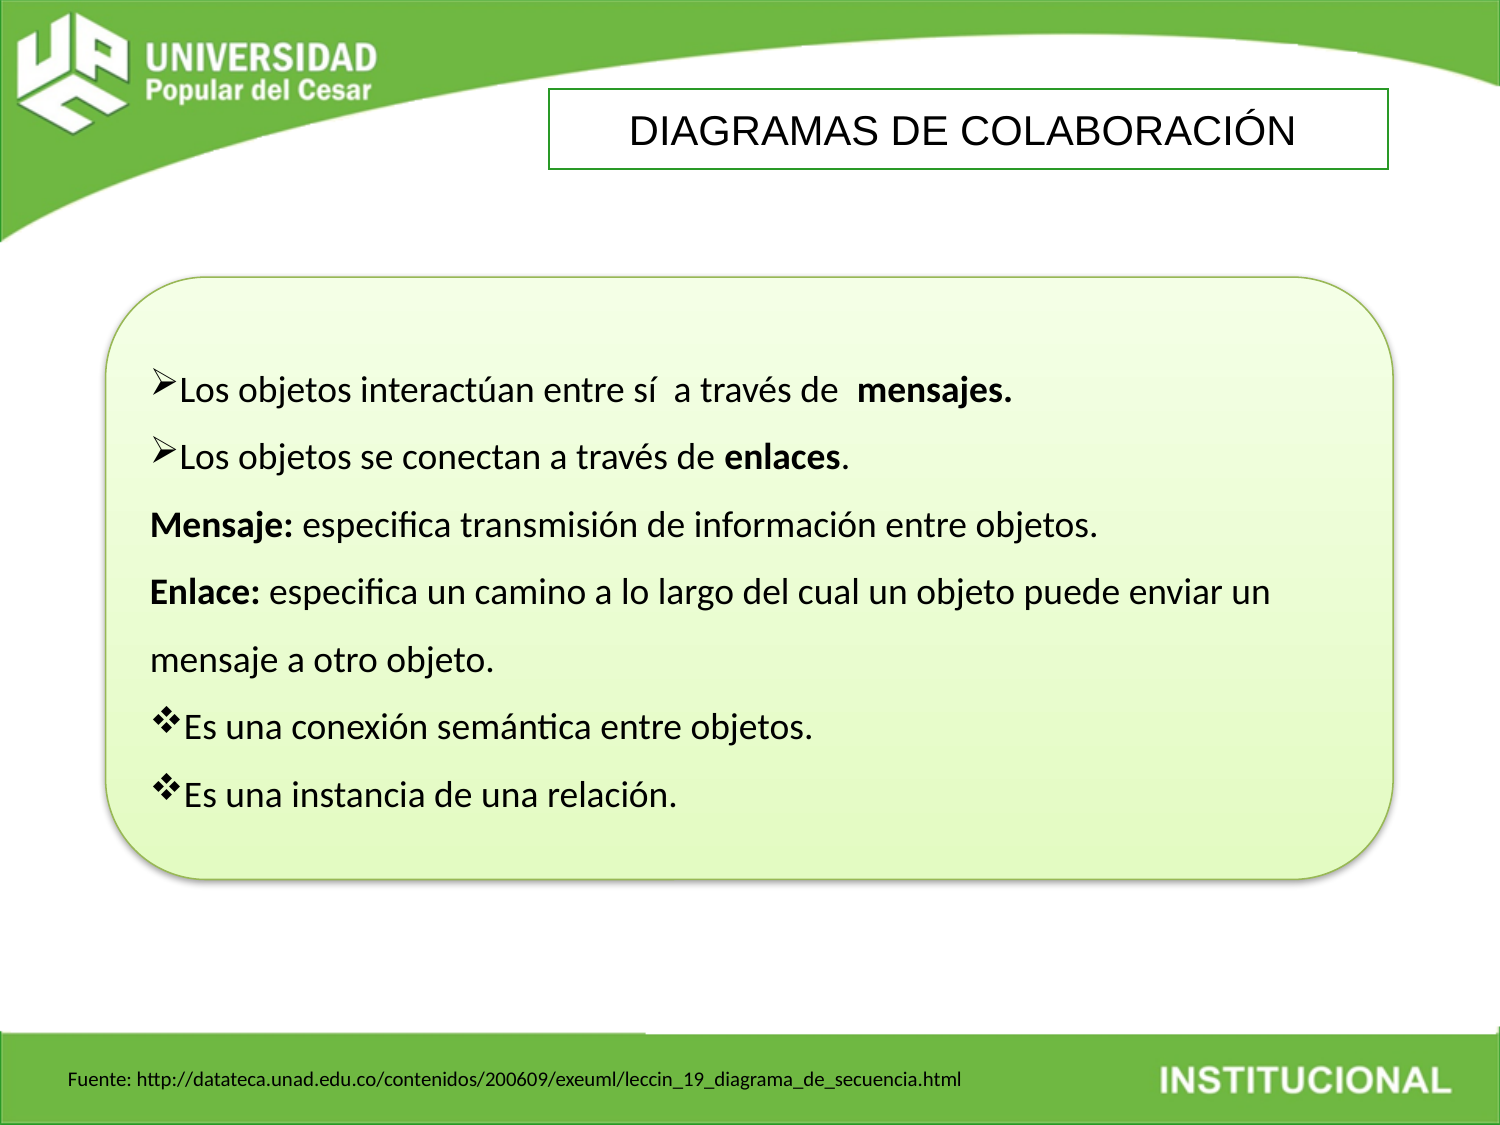

DIAGRAMAS DE COLABORACIÓN
Los objetos interactúan entre sí  a través de  mensajes.
Los objetos se conectan a través de enlaces.
Mensaje: especifica transmisión de información entre objetos.
Enlace: especifica un camino a lo largo del cual un objeto puede enviar un mensaje a otro objeto.
Es una conexión semántica entre objetos.
Es una instancia de una relación.
Fuente: http://datateca.unad.edu.co/contenidos/200609/exeuml/leccin_19_diagrama_de_secuencia.html